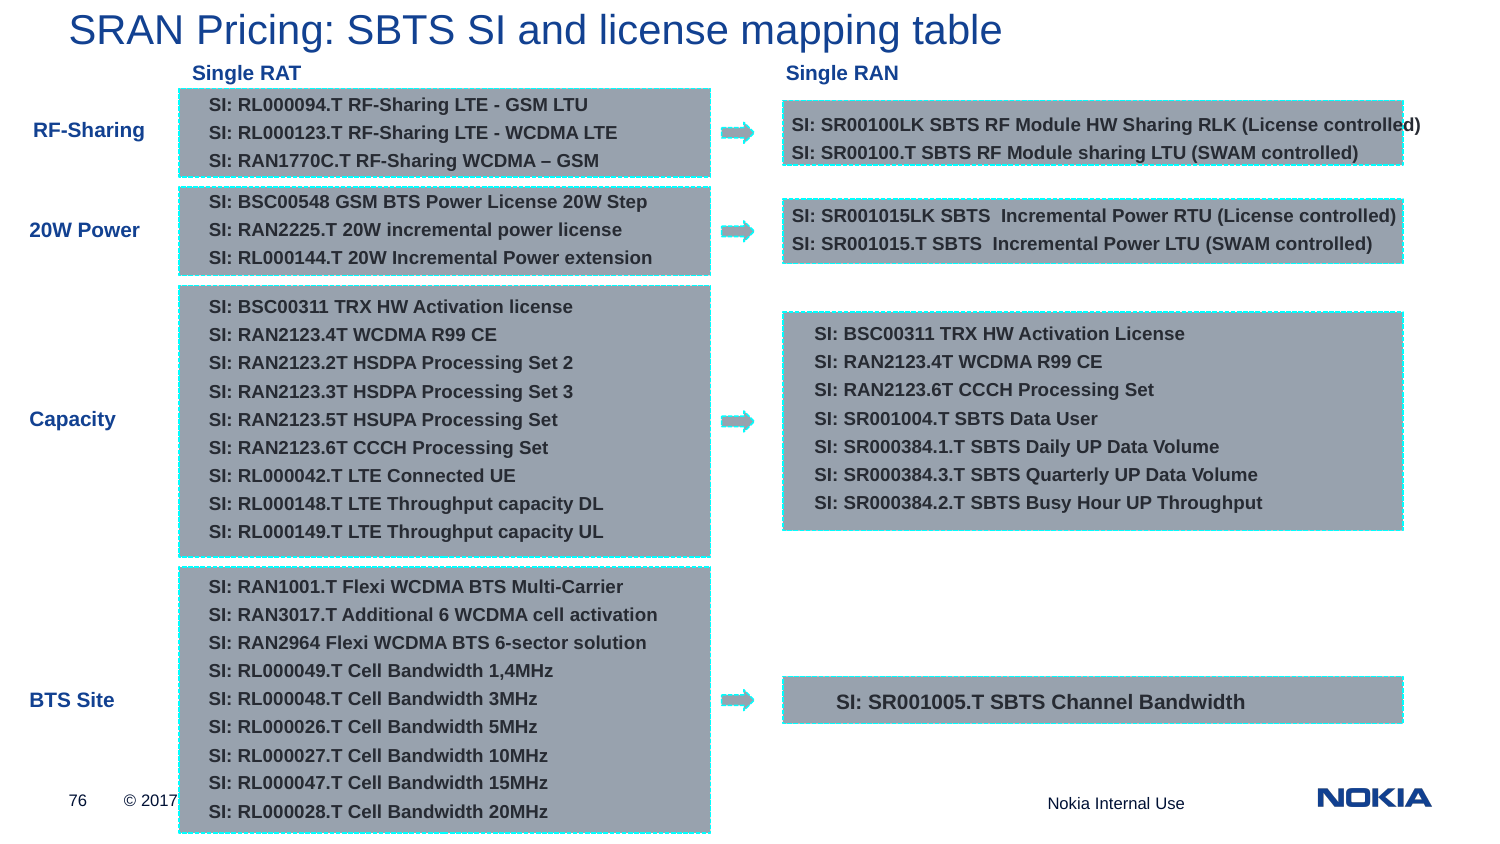

SRAN Pricing: SBTS SI and license mapping table
Single RAT
Single RAN

SI: RL000094.T RF-Sharing LTE - GSM LTU
SI: RL000123.T RF-Sharing LTE - WCDMA LTE
SI: RAN1770C.T RF-Sharing WCDMA – GSM

RF-Sharing
SI: SR00100LK SBTS RF Module HW Sharing RLK (License controlled)
SI: SR00100.T SBTS RF Module sharing LTU (SWAM controlled)

SI: BSC00548 GSM BTS Power License 20W Step
SI: RAN2225.T 20W incremental power license
SI: RL000144.T 20W Incremental Power extension

SI: SR001015LK SBTS  Incremental Power RTU (License controlled)
SI: SR001015.T SBTS  Incremental Power LTU (SWAM controlled)
20W Power

SI: BSC00311 TRX HW Activation License
SI: RAN2123.4T WCDMA R99 CE
SI: RAN2123.6T CCCH Processing Set
SI: SR001004.T SBTS Data User
SI: SR000384.1.T SBTS Daily UP Data Volume
SI: SR000384.3.T SBTS Quarterly UP Data Volume
SI: SR000384.2.T SBTS Busy Hour UP Throughput
SI: BSC00311 TRX HW Activation license
SI: RAN2123.4T WCDMA R99 CE
SI: RAN2123.2T HSDPA Processing Set 2
SI: RAN2123.3T HSDPA Processing Set 3
SI: RAN2123.5T HSUPA Processing Set
SI: RAN2123.6T CCCH Processing Set
SI: RL000042.T LTE Connected UE
SI: RL000148.T LTE Throughput capacity DL
SI: RL000149.T LTE Throughput capacity UL

Capacity

SI: RAN1001.T Flexi WCDMA BTS Multi-Carrier
SI: RAN3017.T Additional 6 WCDMA cell activation
SI: RAN2964 Flexi WCDMA BTS 6-sector solution
SI: RL000049.T Cell Bandwidth 1,4MHz
SI: RL000048.T Cell Bandwidth 3MHz
SI: RL000026.T Cell Bandwidth 5MHz
SI: RL000027.T Cell Bandwidth 10MHz
SI: RL000047.T Cell Bandwidth 15MHz
SI: RL000028.T Cell Bandwidth 20MHz

BTS Site
SI: SR001005.T SBTS Channel Bandwidth

Nokia Internal Use